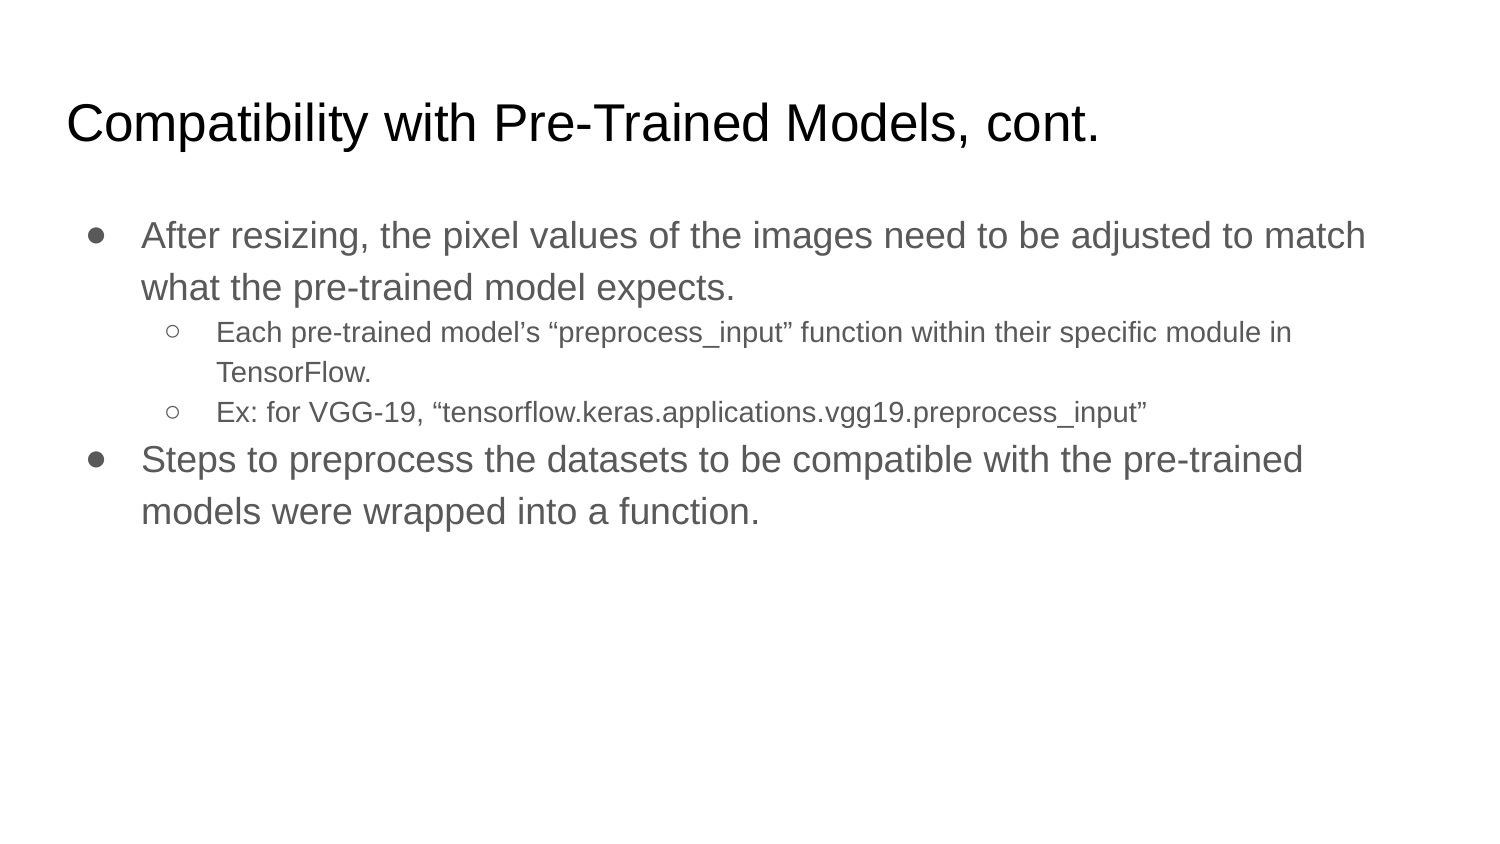

# Compatibility with Pre-Trained Models, cont.
After resizing, the pixel values of the images need to be adjusted to match what the pre-trained model expects.
Each pre-trained model’s “preprocess_input” function within their specific module in TensorFlow.
Ex: for VGG-19, “tensorflow.keras.applications.vgg19.preprocess_input”
Steps to preprocess the datasets to be compatible with the pre-trained models were wrapped into a function.